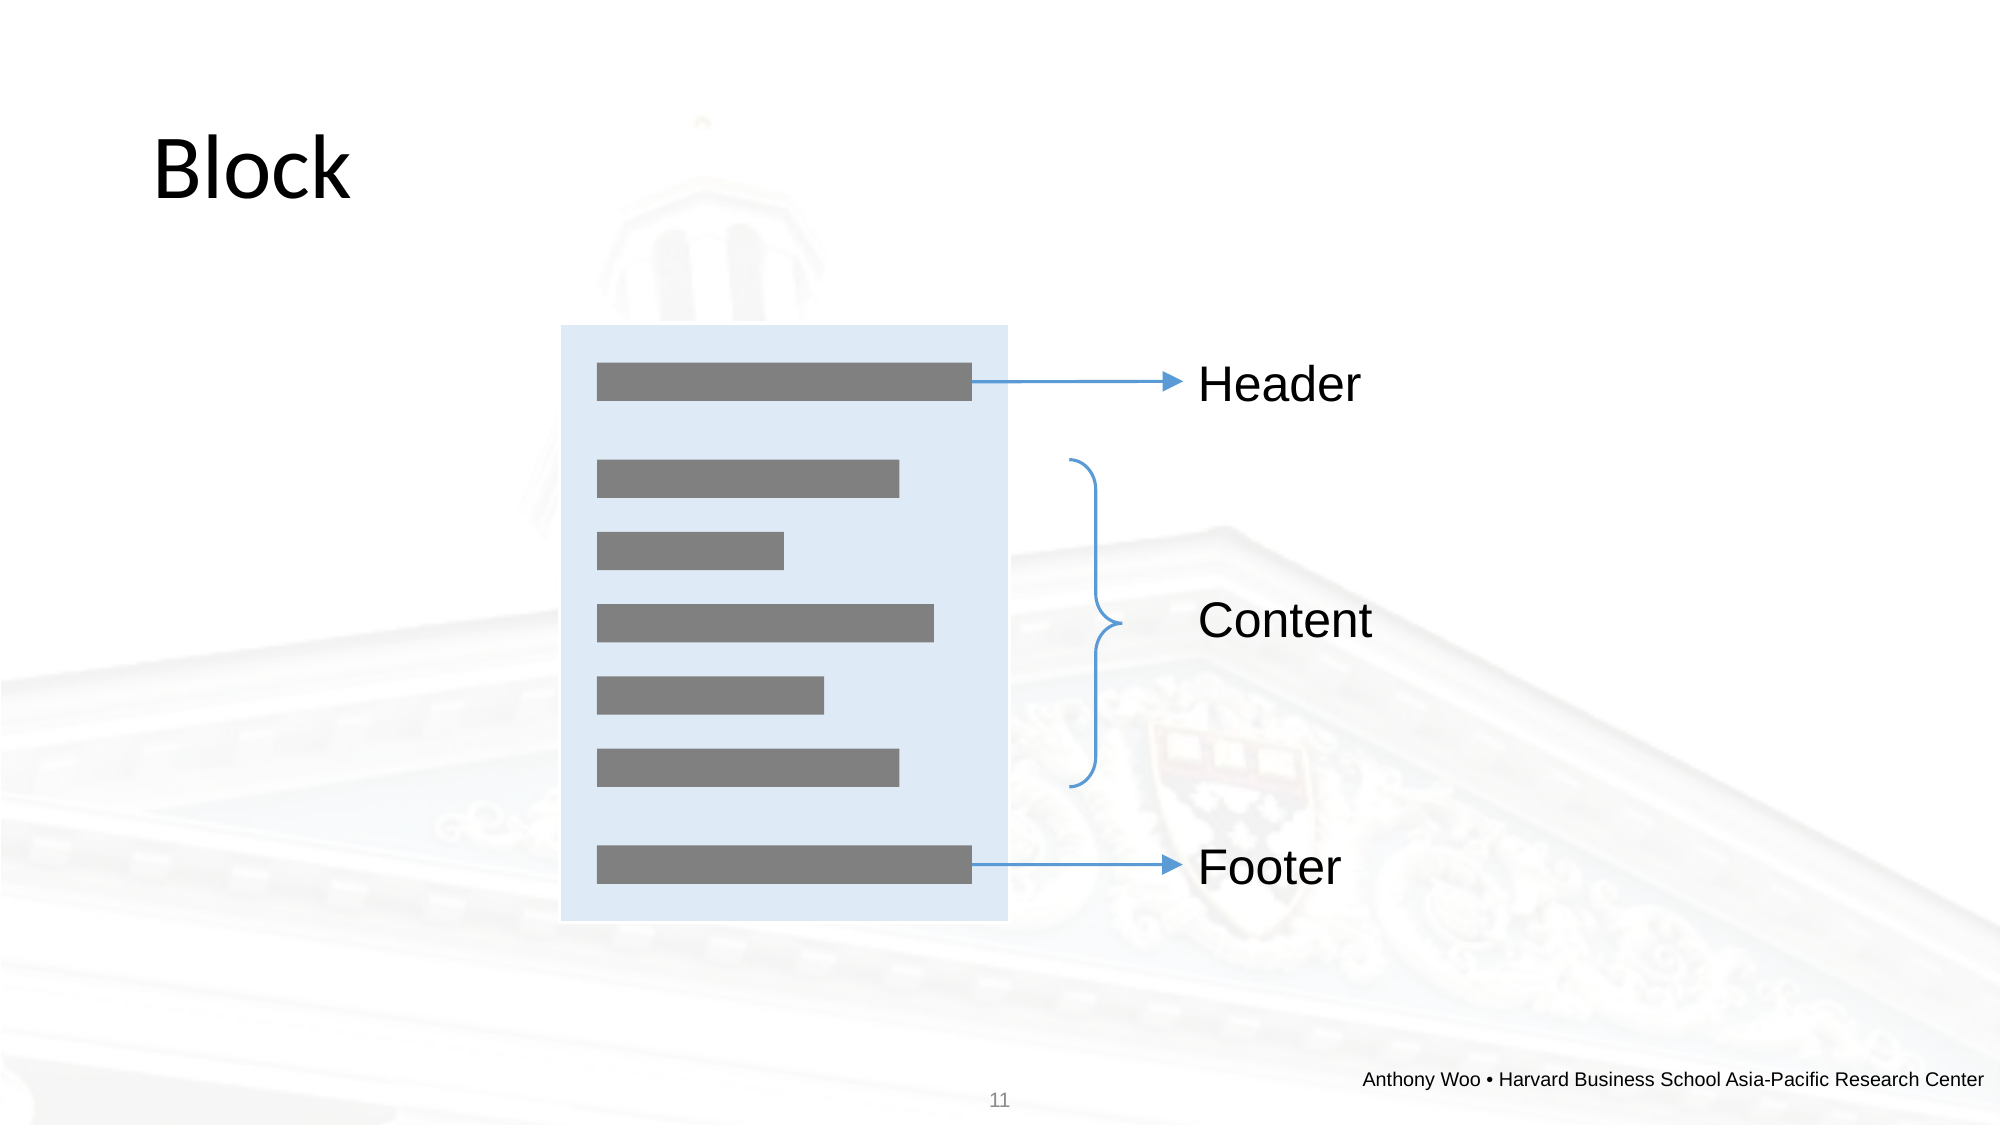

# Block

Header

Content

Footer

Anthony Woo • Harvard Business School Asia-Pacific Research Center
11